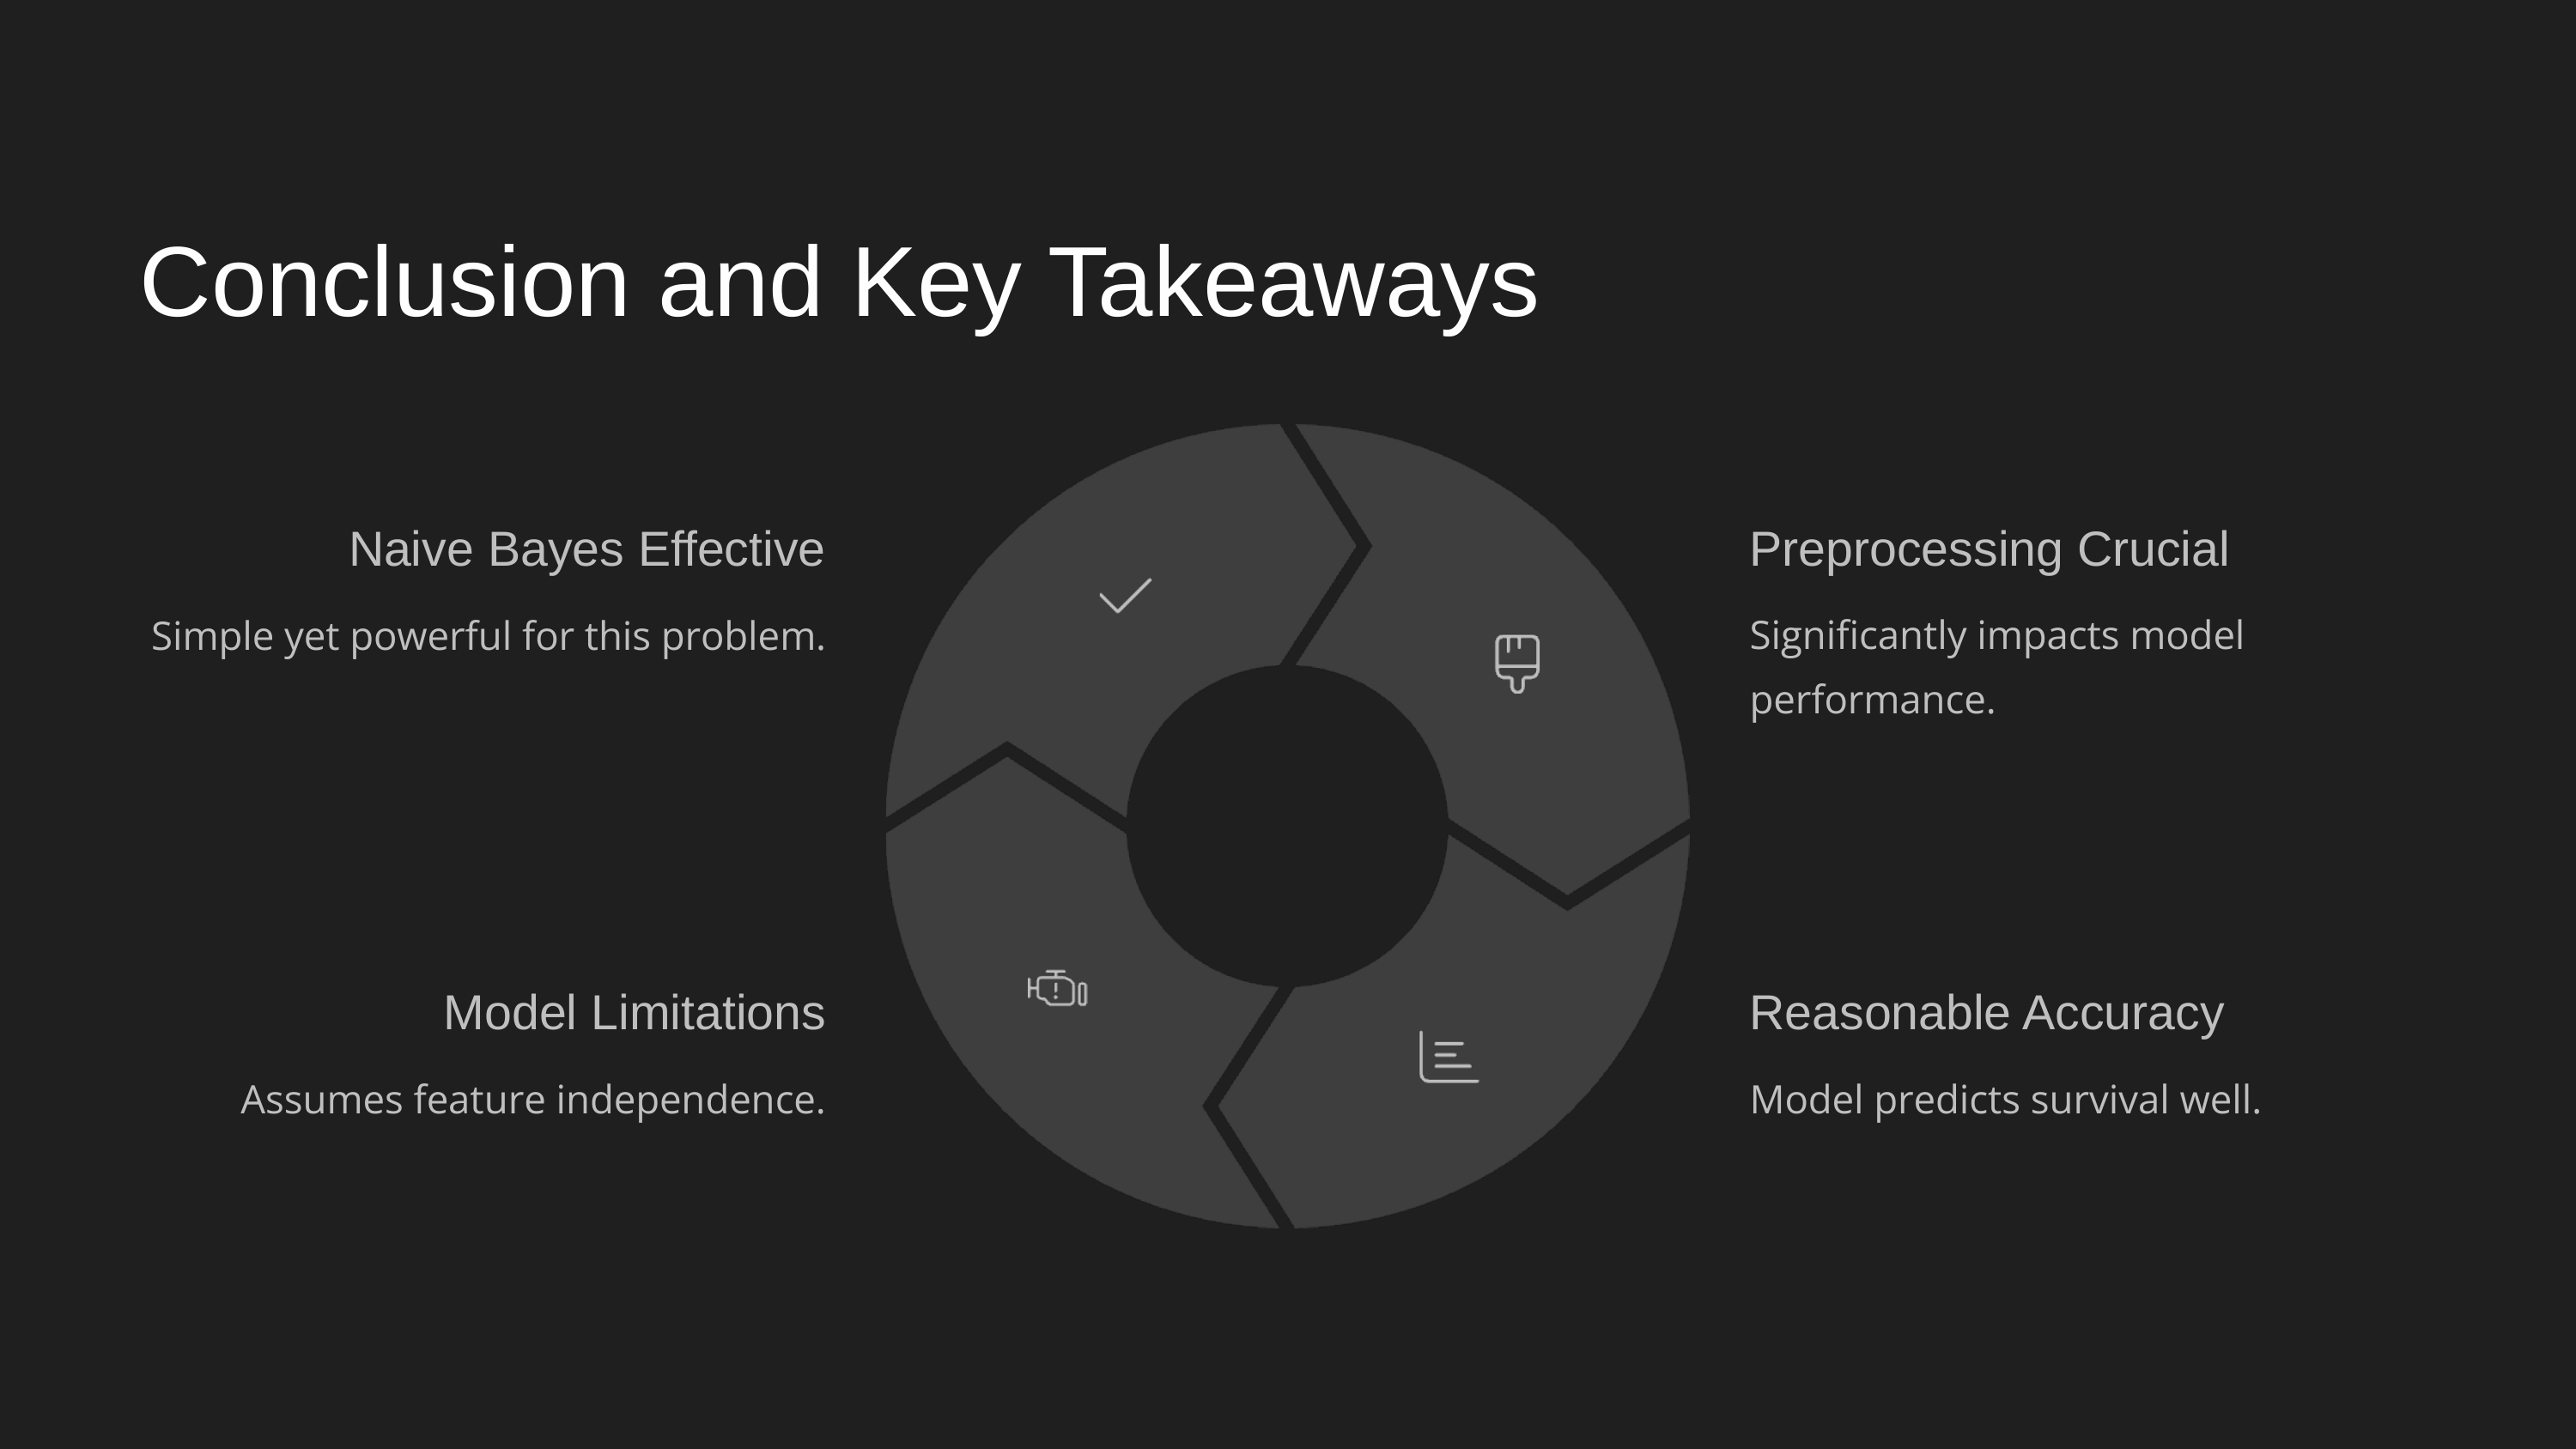

Conclusion and Key Takeaways

Naive Bayes Effective
Preprocessing Crucial

Simple yet powerful for this problem.
Significantly impacts model performance.

Model Limitations
Reasonable Accuracy

Assumes feature independence.
Model predicts survival well.